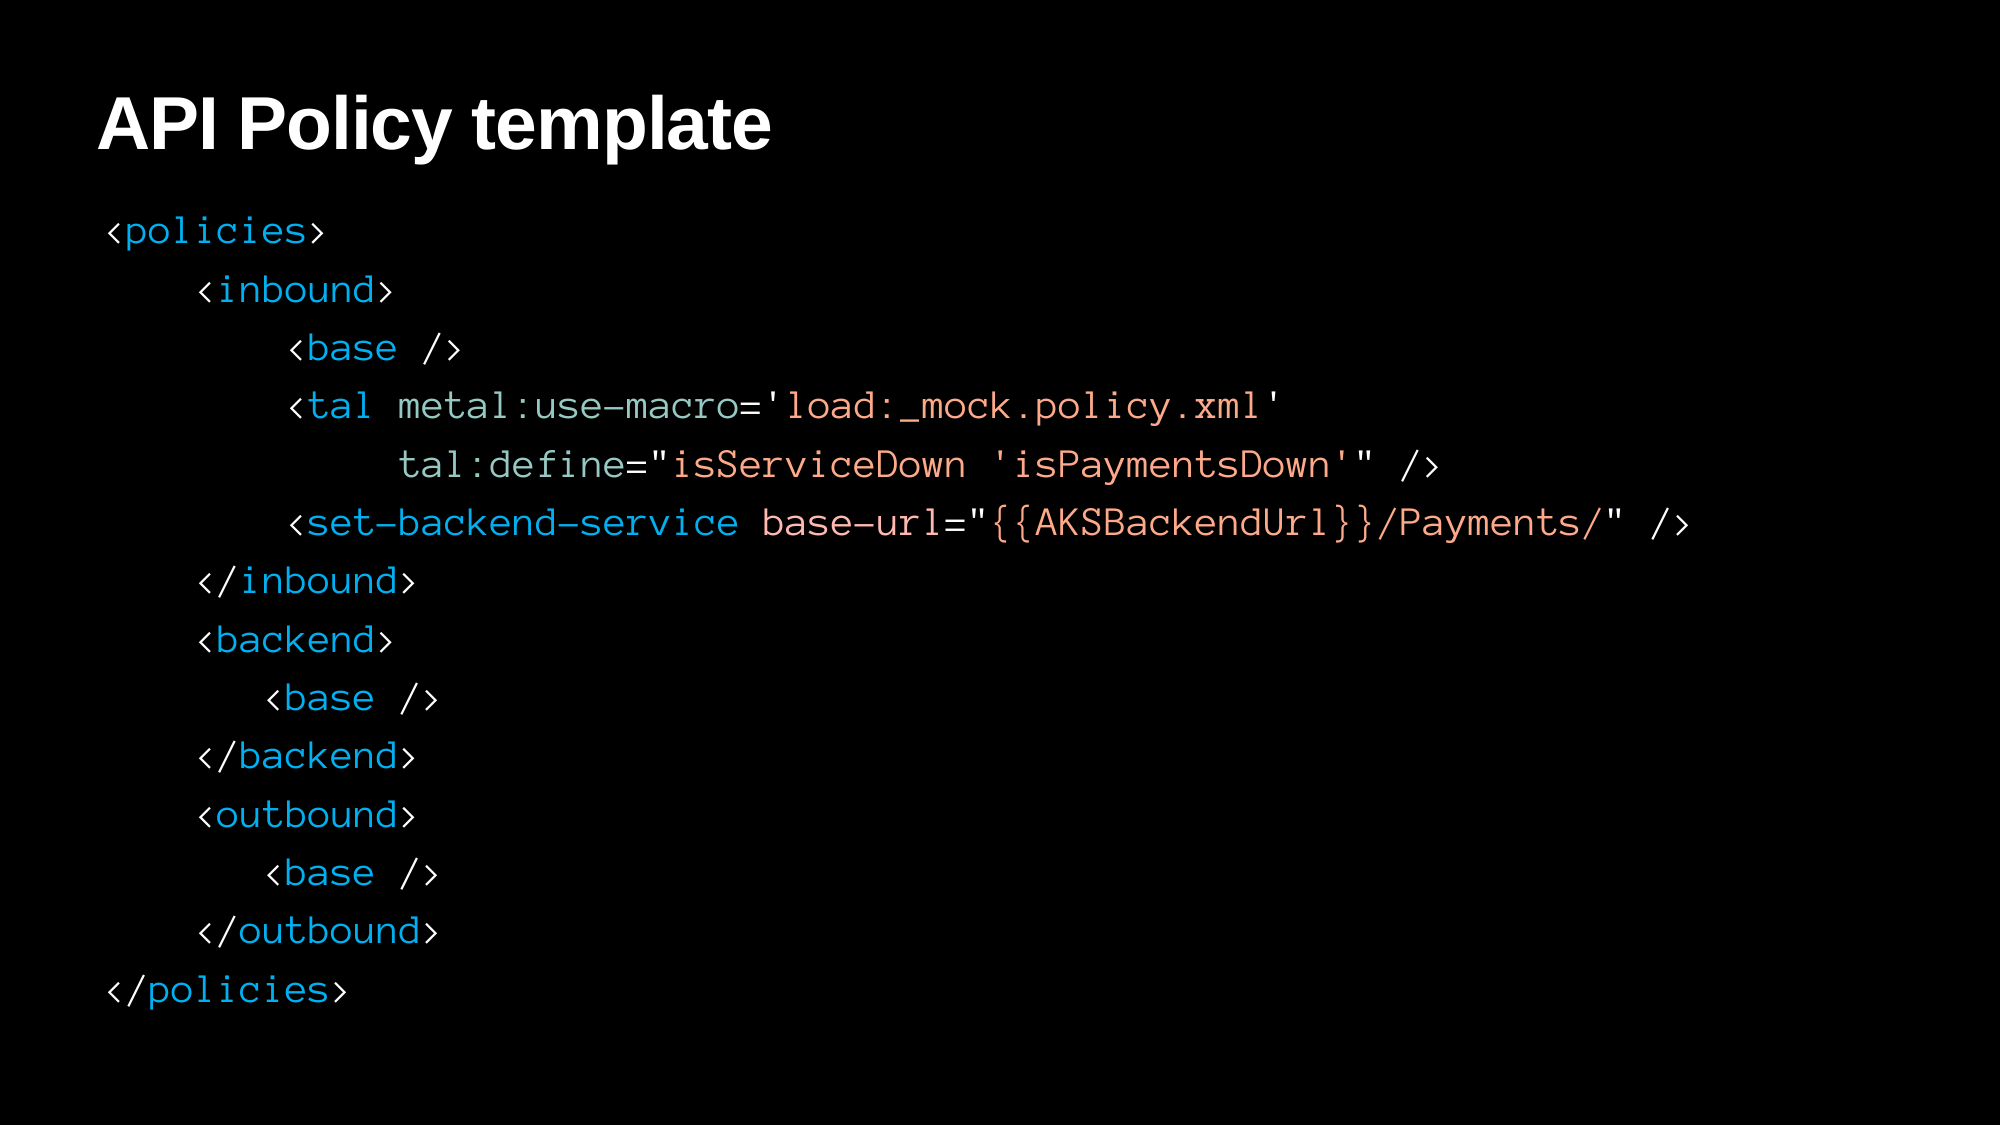

# API Policy template
<policies>
    <inbound>
        <base />
        <tal metal:use-macro='load:_mock.policy.xml'
             tal:define="isServiceDown 'isPaymentsDown'" />
        <set-backend-service base-url="{{AKSBackendUrl}}/Payments/" />
    </inbound>
    <backend>
       <base />
    </backend>
    <outbound>
       <base />
    </outbound>
</policies>